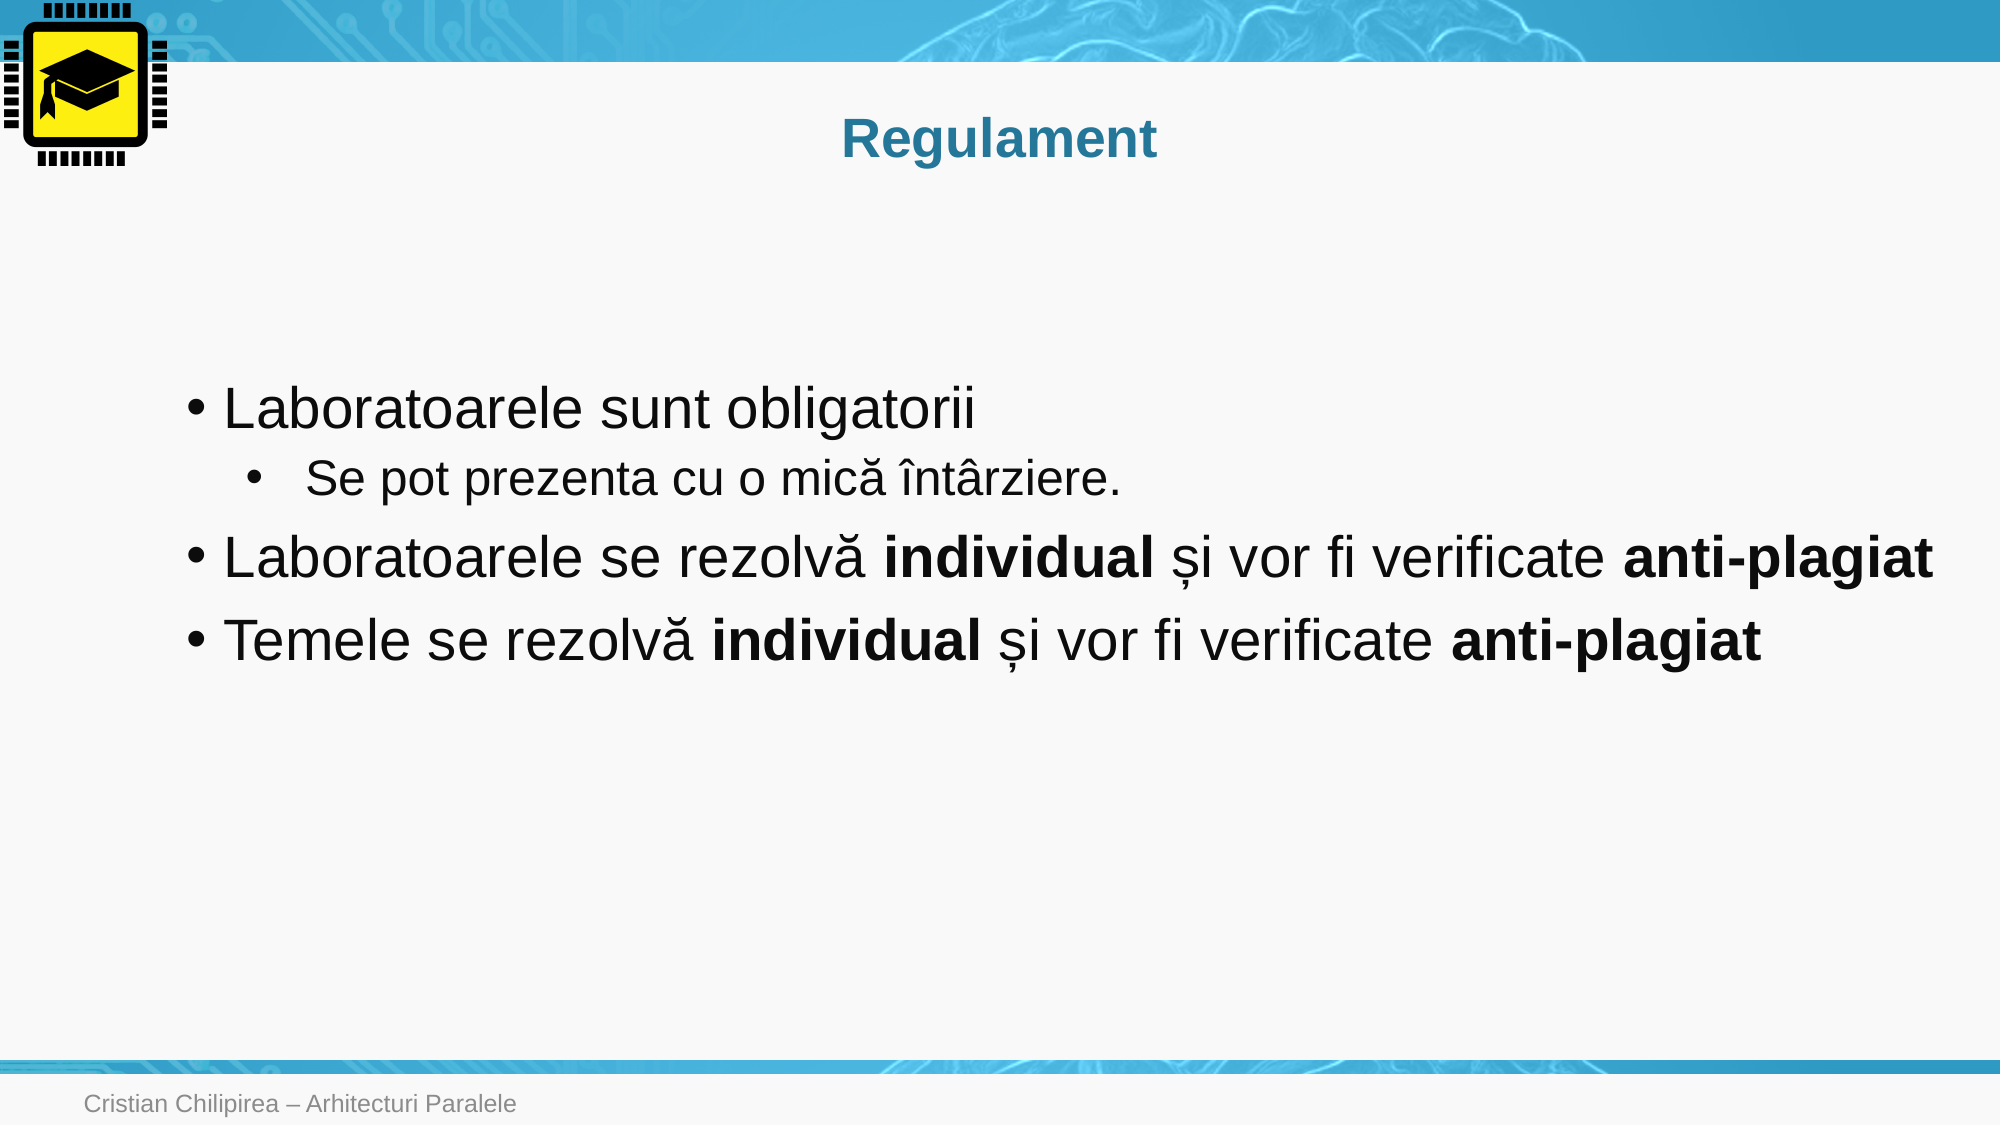

# Regulament
Laboratoarele sunt obligatorii
Se pot prezenta cu o mică întârziere.
Laboratoarele se rezolvă individual și vor fi verificate anti-plagiat
Temele se rezolvă individual și vor fi verificate anti-plagiat

Cristian Chilipirea – Arhitecturi Paralele